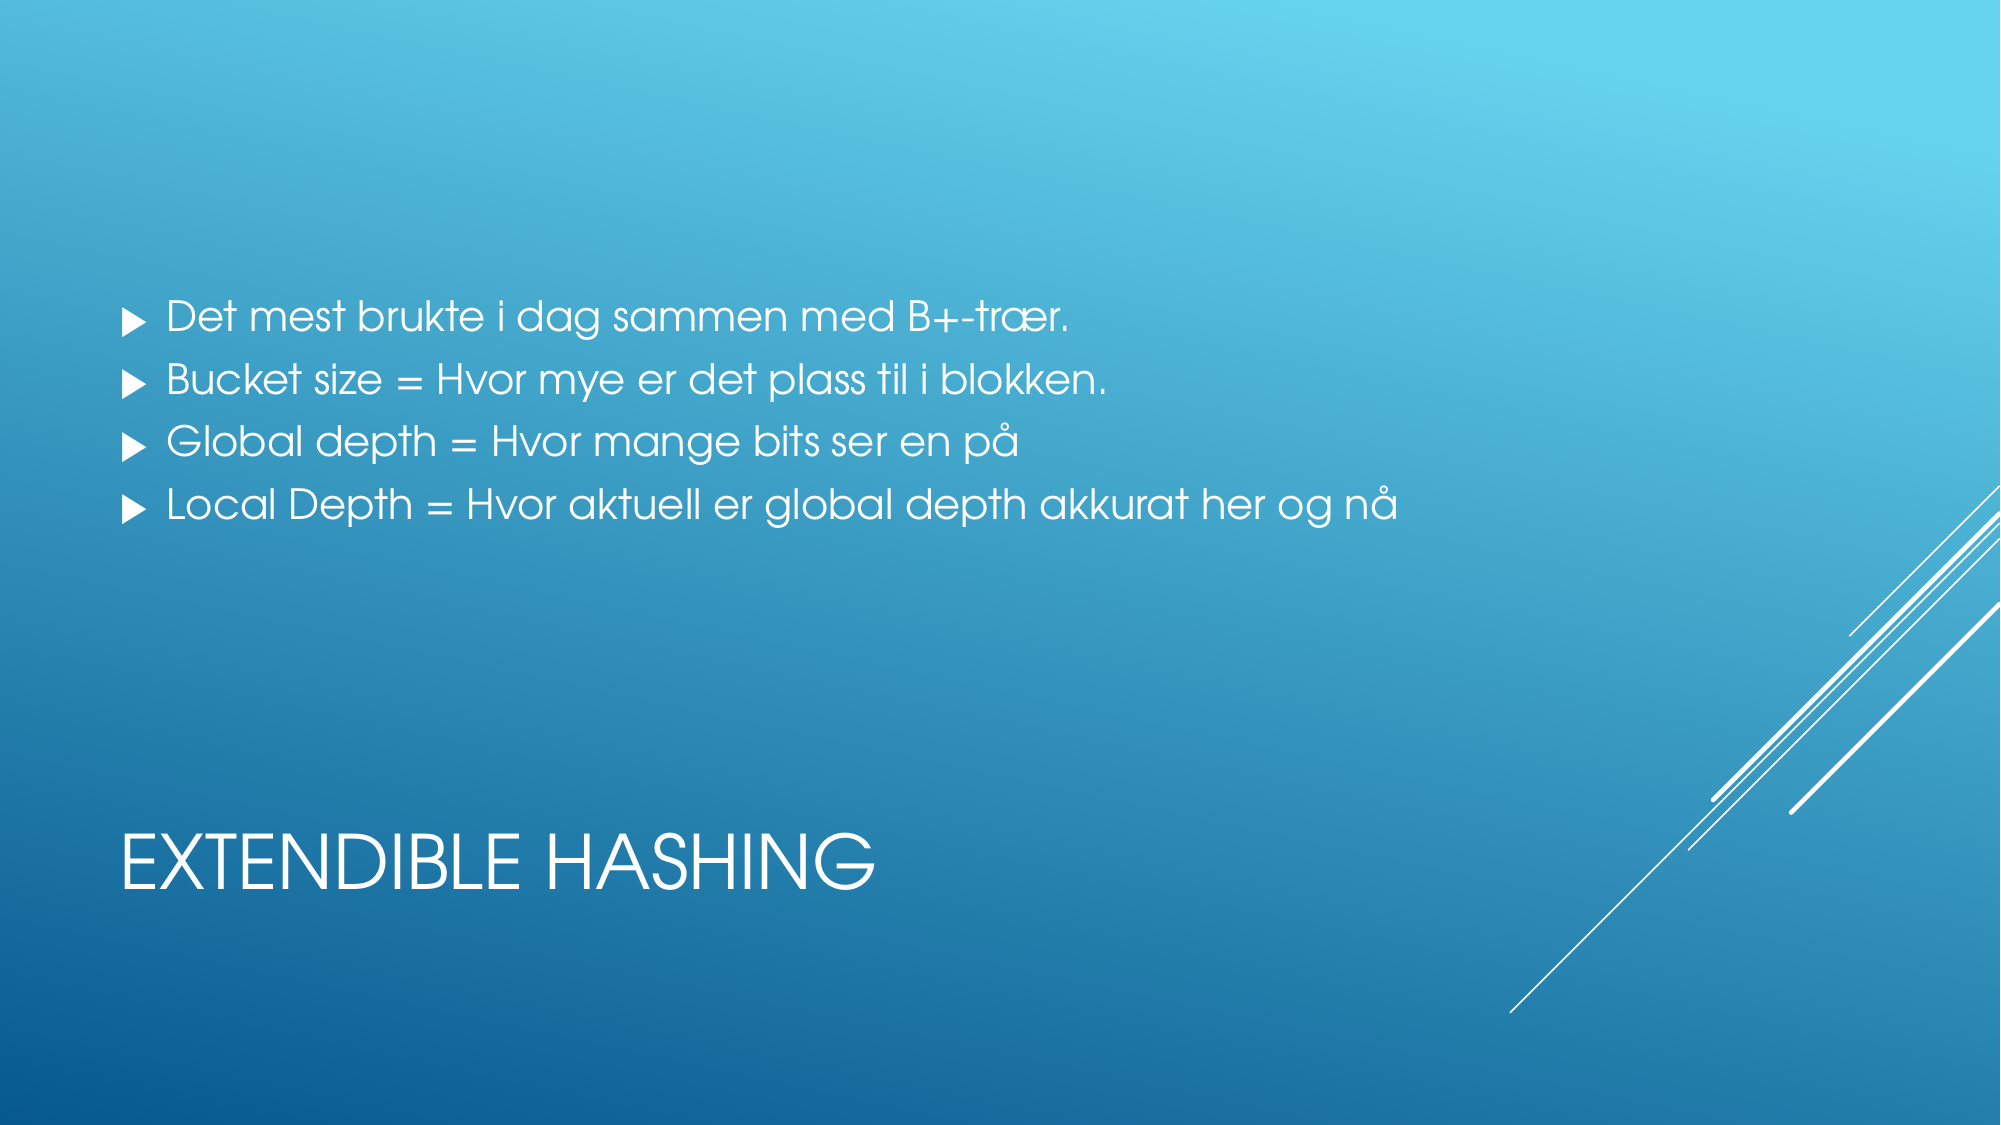

Det mest brukte i dag sammen med B+-trær.
Bucket size = Hvor mye er det plass til i blokken.
Global depth = Hvor mange bits ser en på
Local Depth = Hvor aktuell er global depth akkurat her og nå
# EXTENDIBLE HASHING